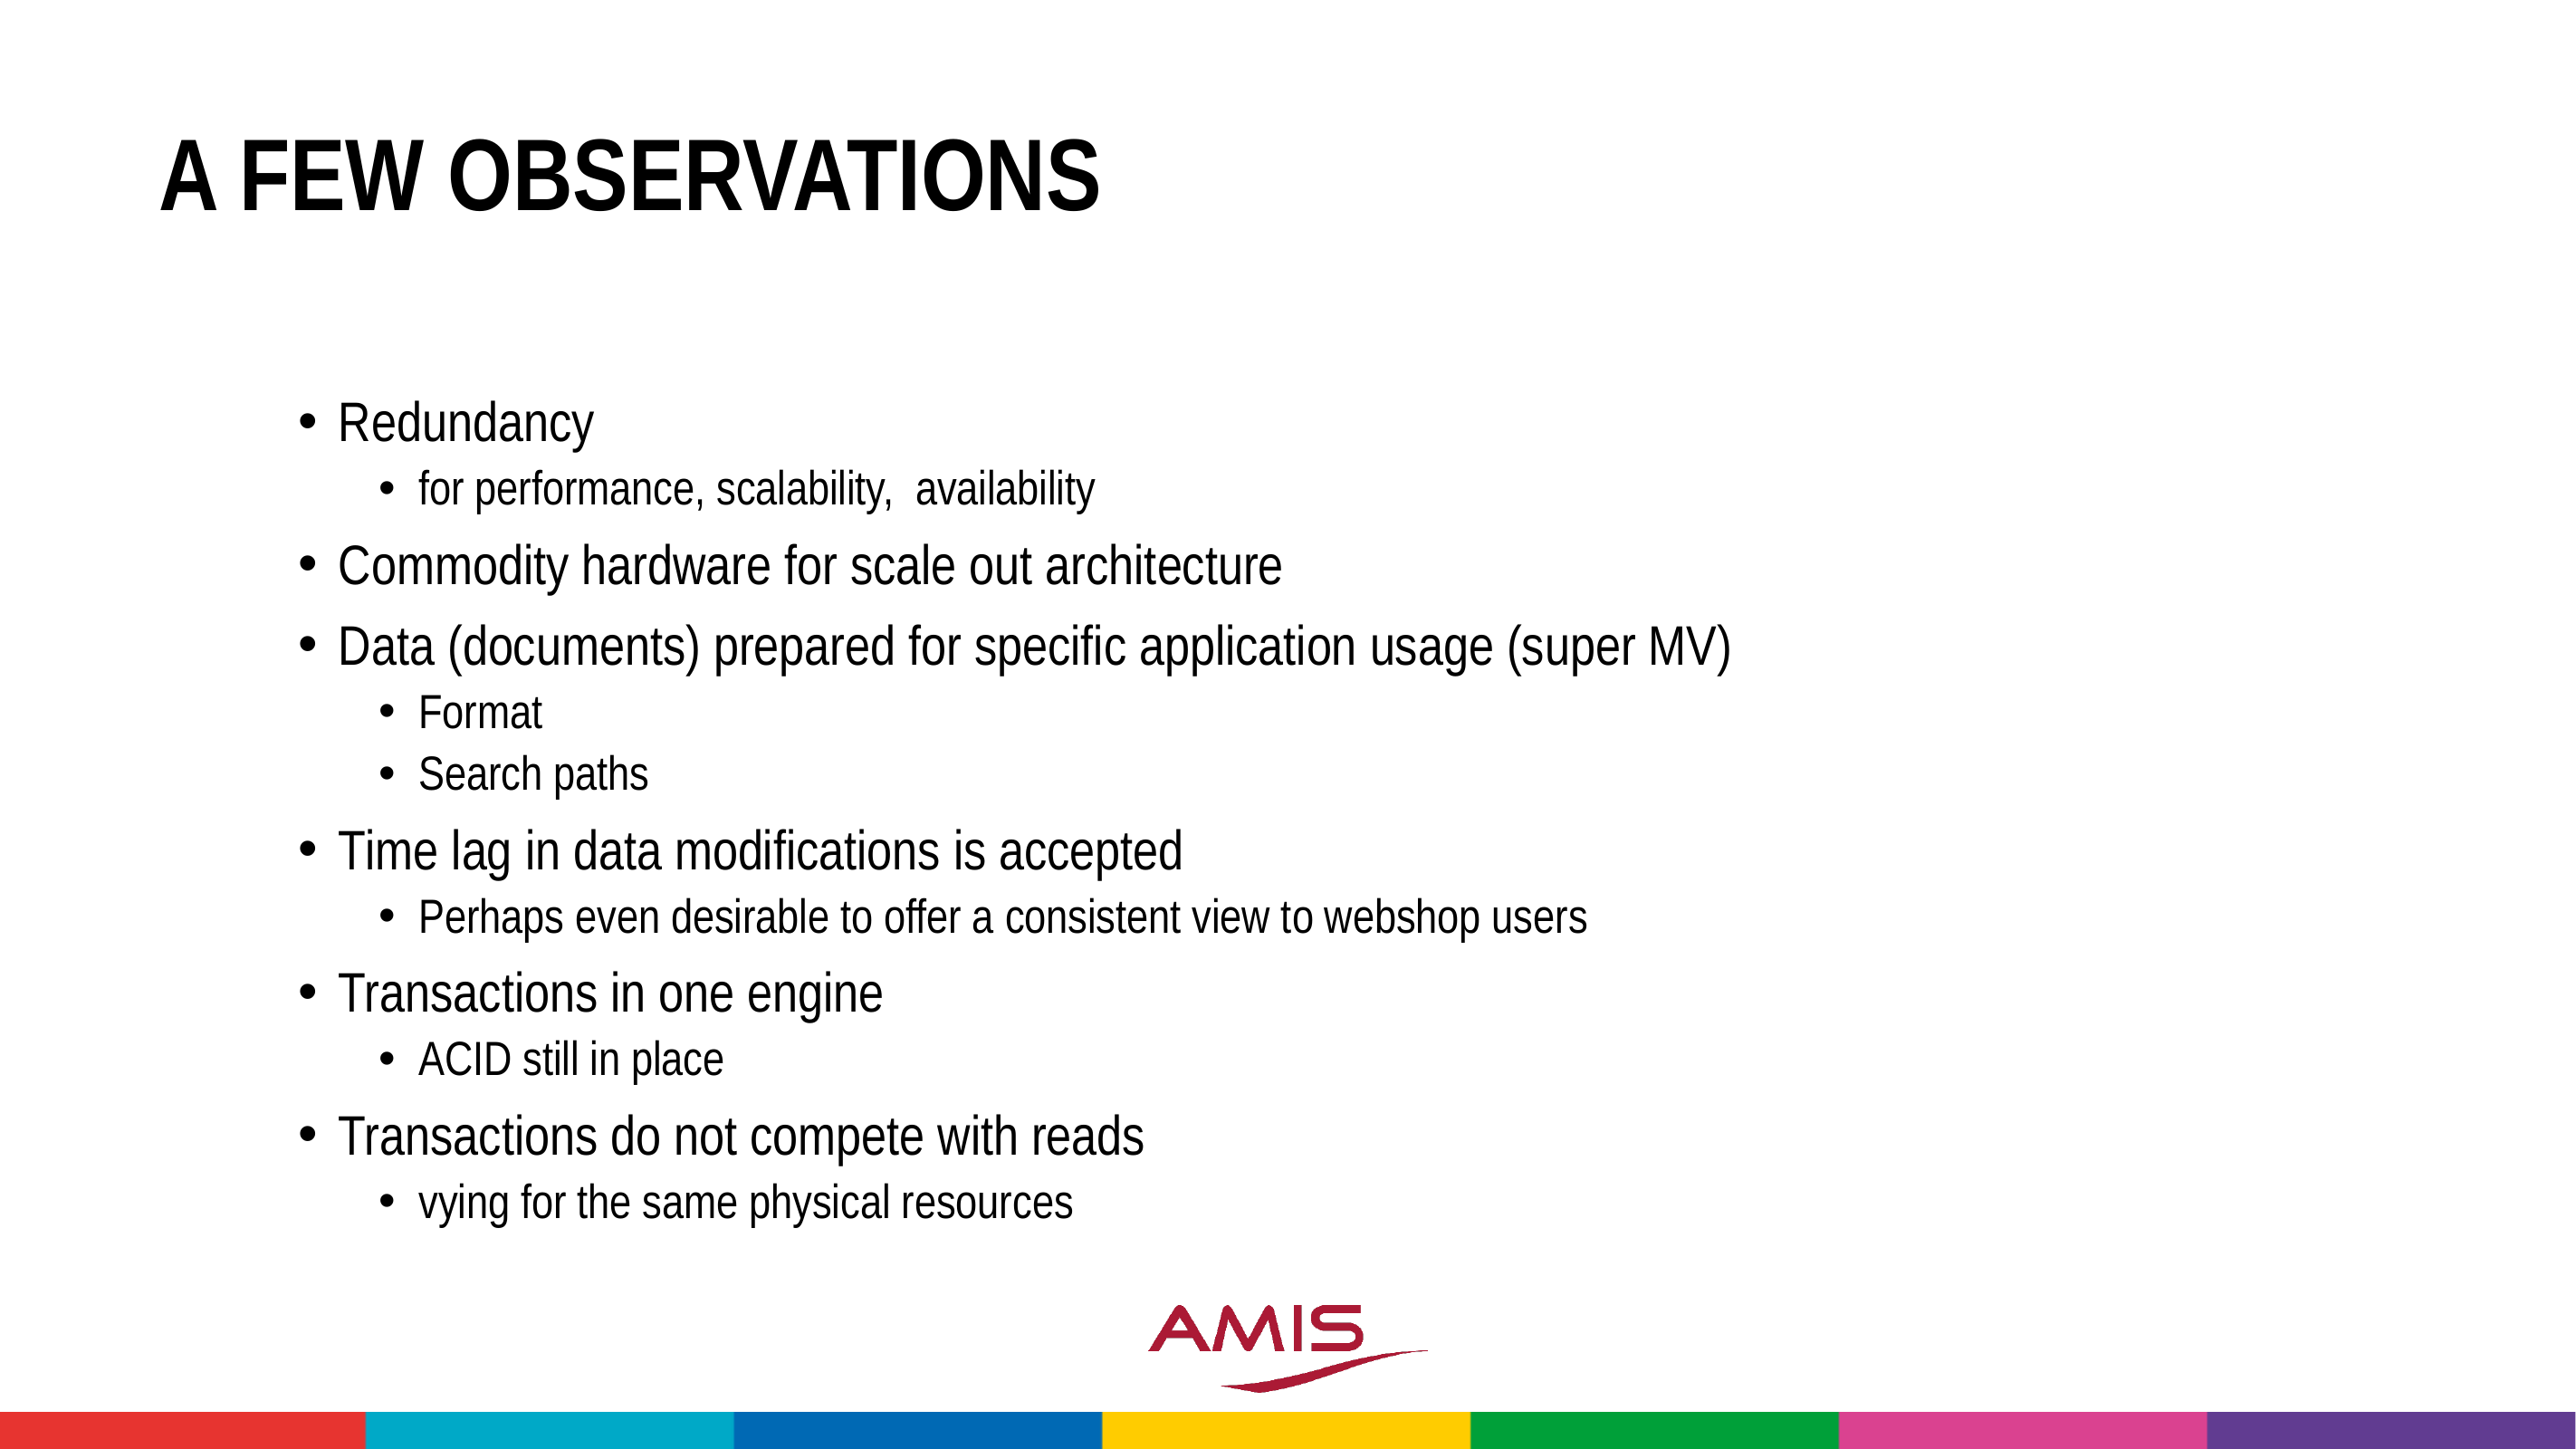

# A few observations
Redundancy
for performance, scalability,  availability
Commodity hardware for scale out architecture
Data (documents) prepared for specific application usage (super MV)
Format
Search paths
Time lag in data modifications is accepted
Perhaps even desirable to offer a consistent view to webshop users
Transactions in one engine
ACID still in place
Transactions do not compete with reads
vying for the same physical resources